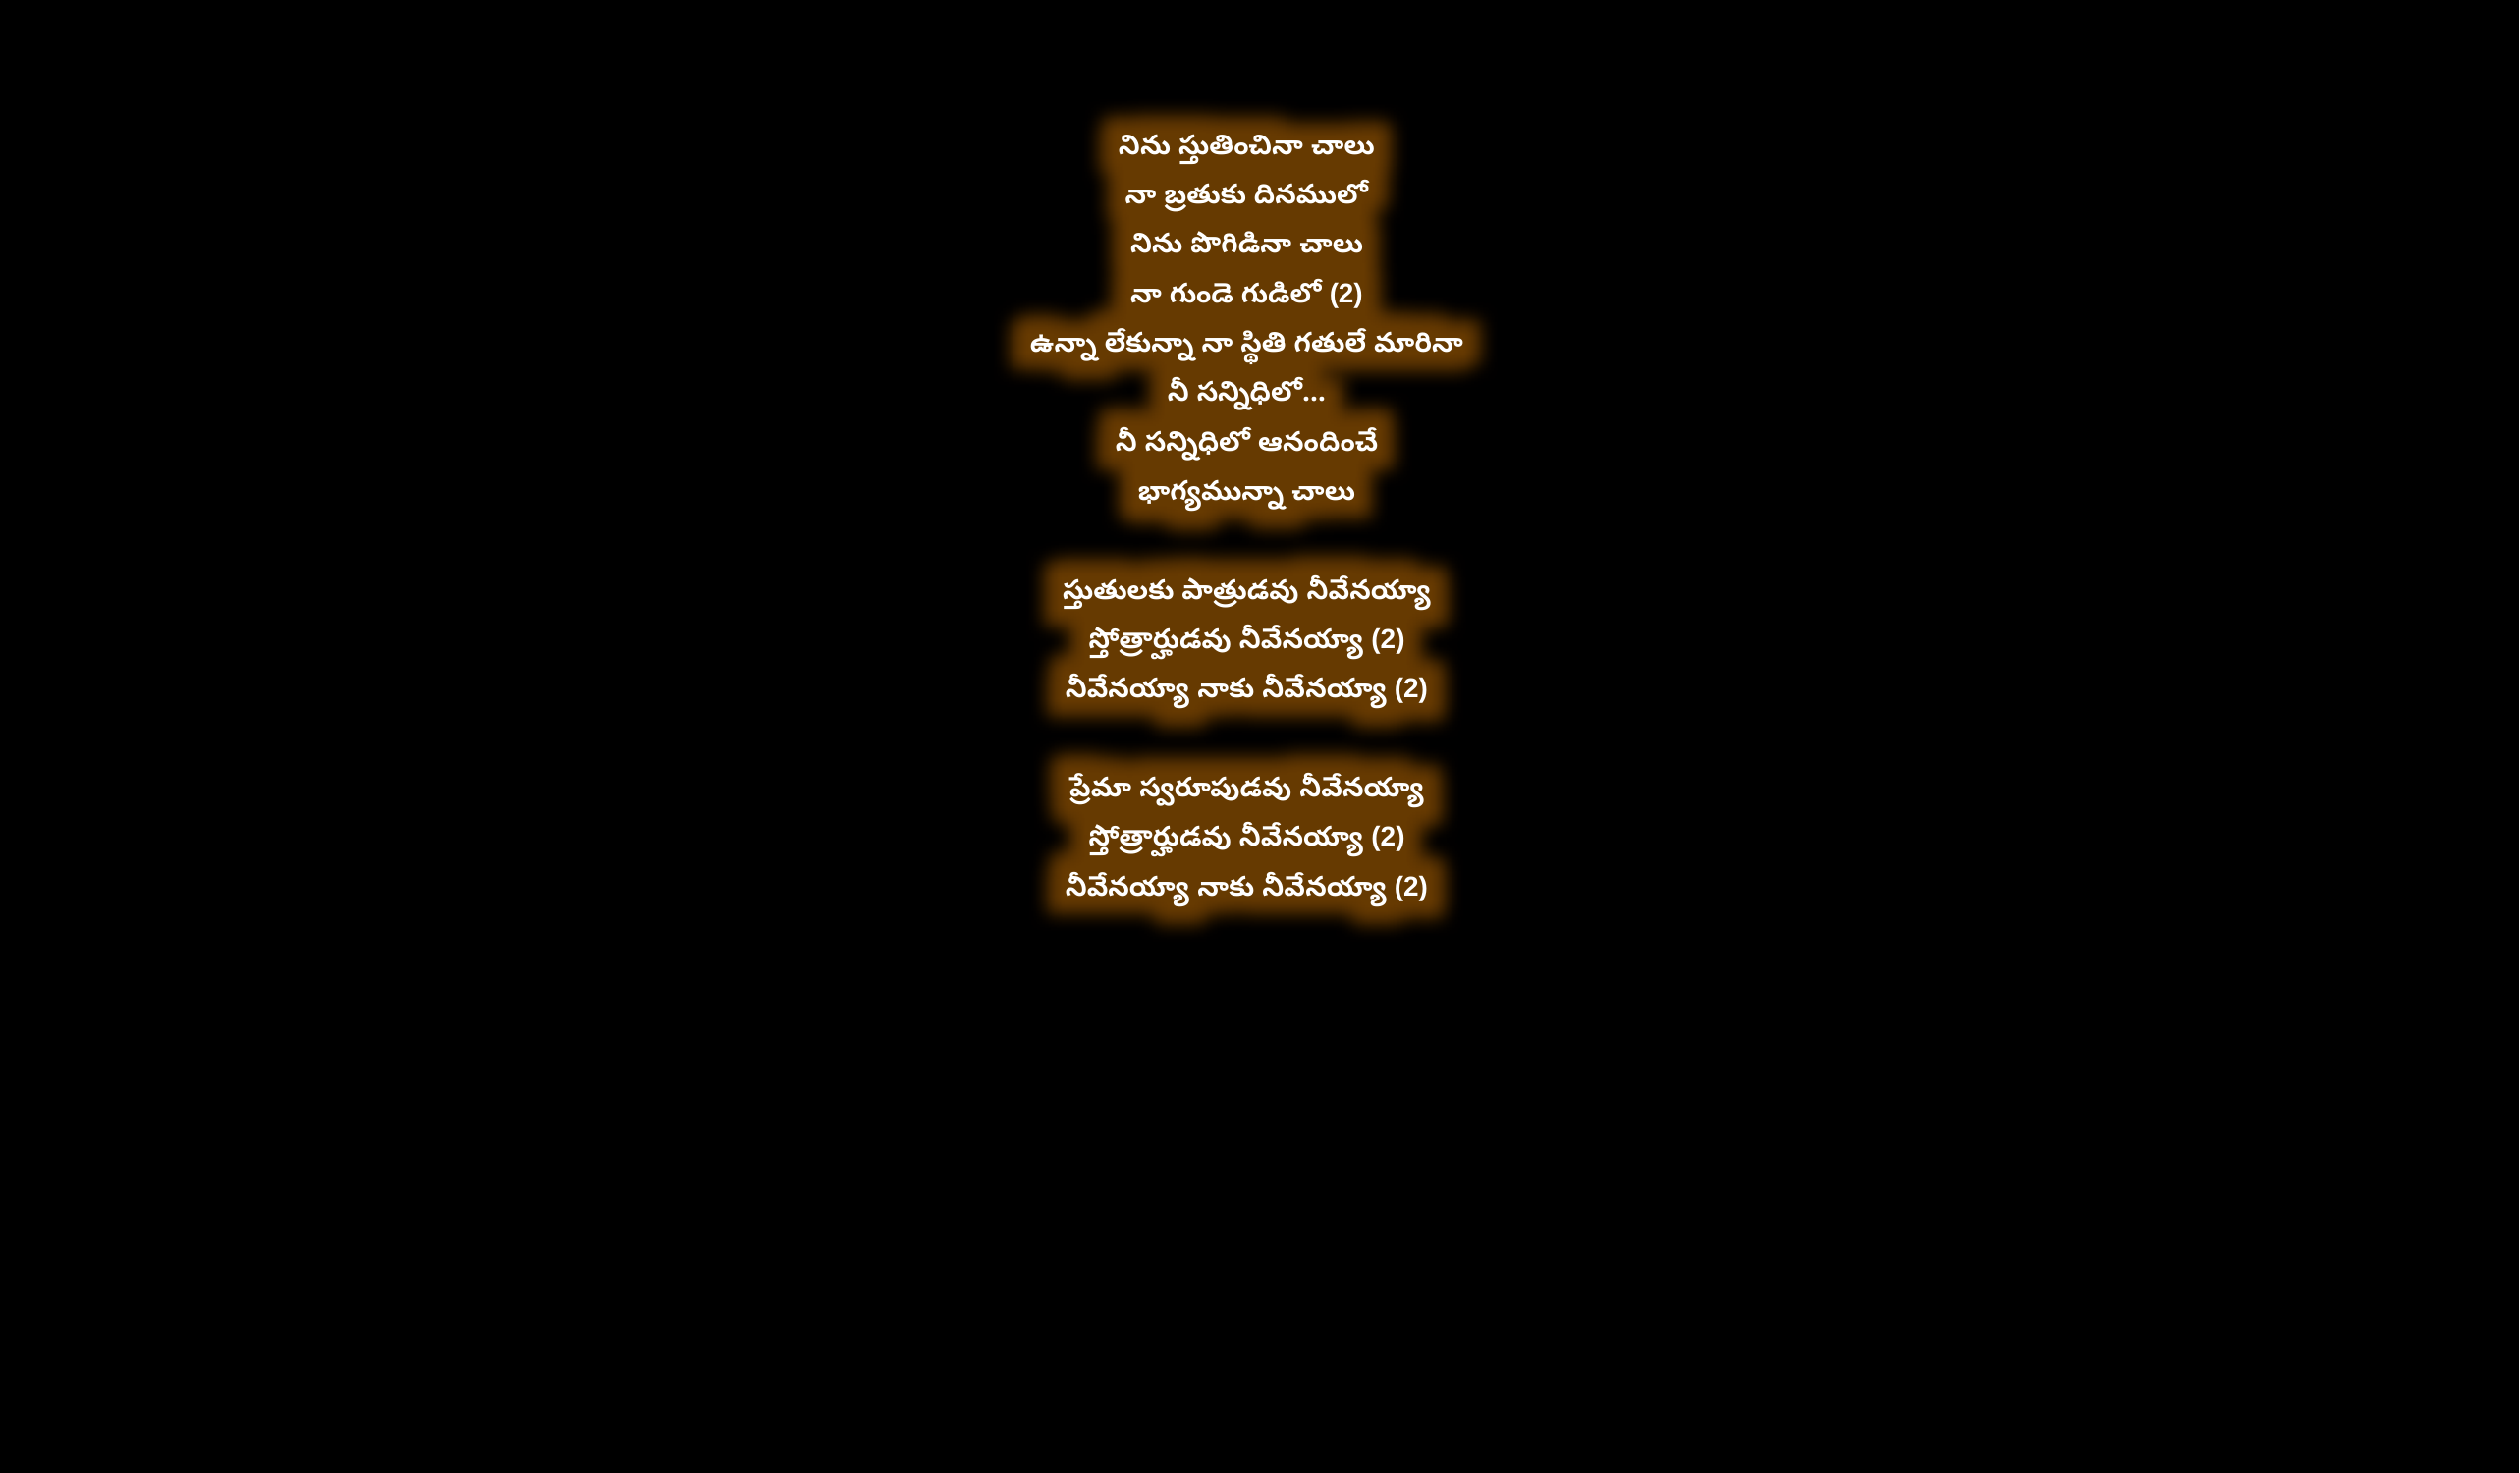

నిను స్తుతించినా చాలు
నా బ్రతుకు దినములో
నిను పొగిడినా చాలు
నా గుండె గుడిలో (2)
ఉన్నా లేకున్నా నా స్థితి గతులే మారినా
నీ సన్నిధిలో…
నీ సన్నిధిలో ఆనందించే
భాగ్యమున్నా చాలు

స్తుతులకు పాత్రుడవు నీవేనయ్యా
స్తోత్రార్హుడవు నీవేనయ్యా (2)
నీవేనయ్యా నాకు నీవేనయ్యా (2)

ప్రేమా స్వరూపుడవు నీవేనయ్యా
స్తోత్రార్హుడవు నీవేనయ్యా (2)
నీవేనయ్యా నాకు నీవేనయ్యా (2)